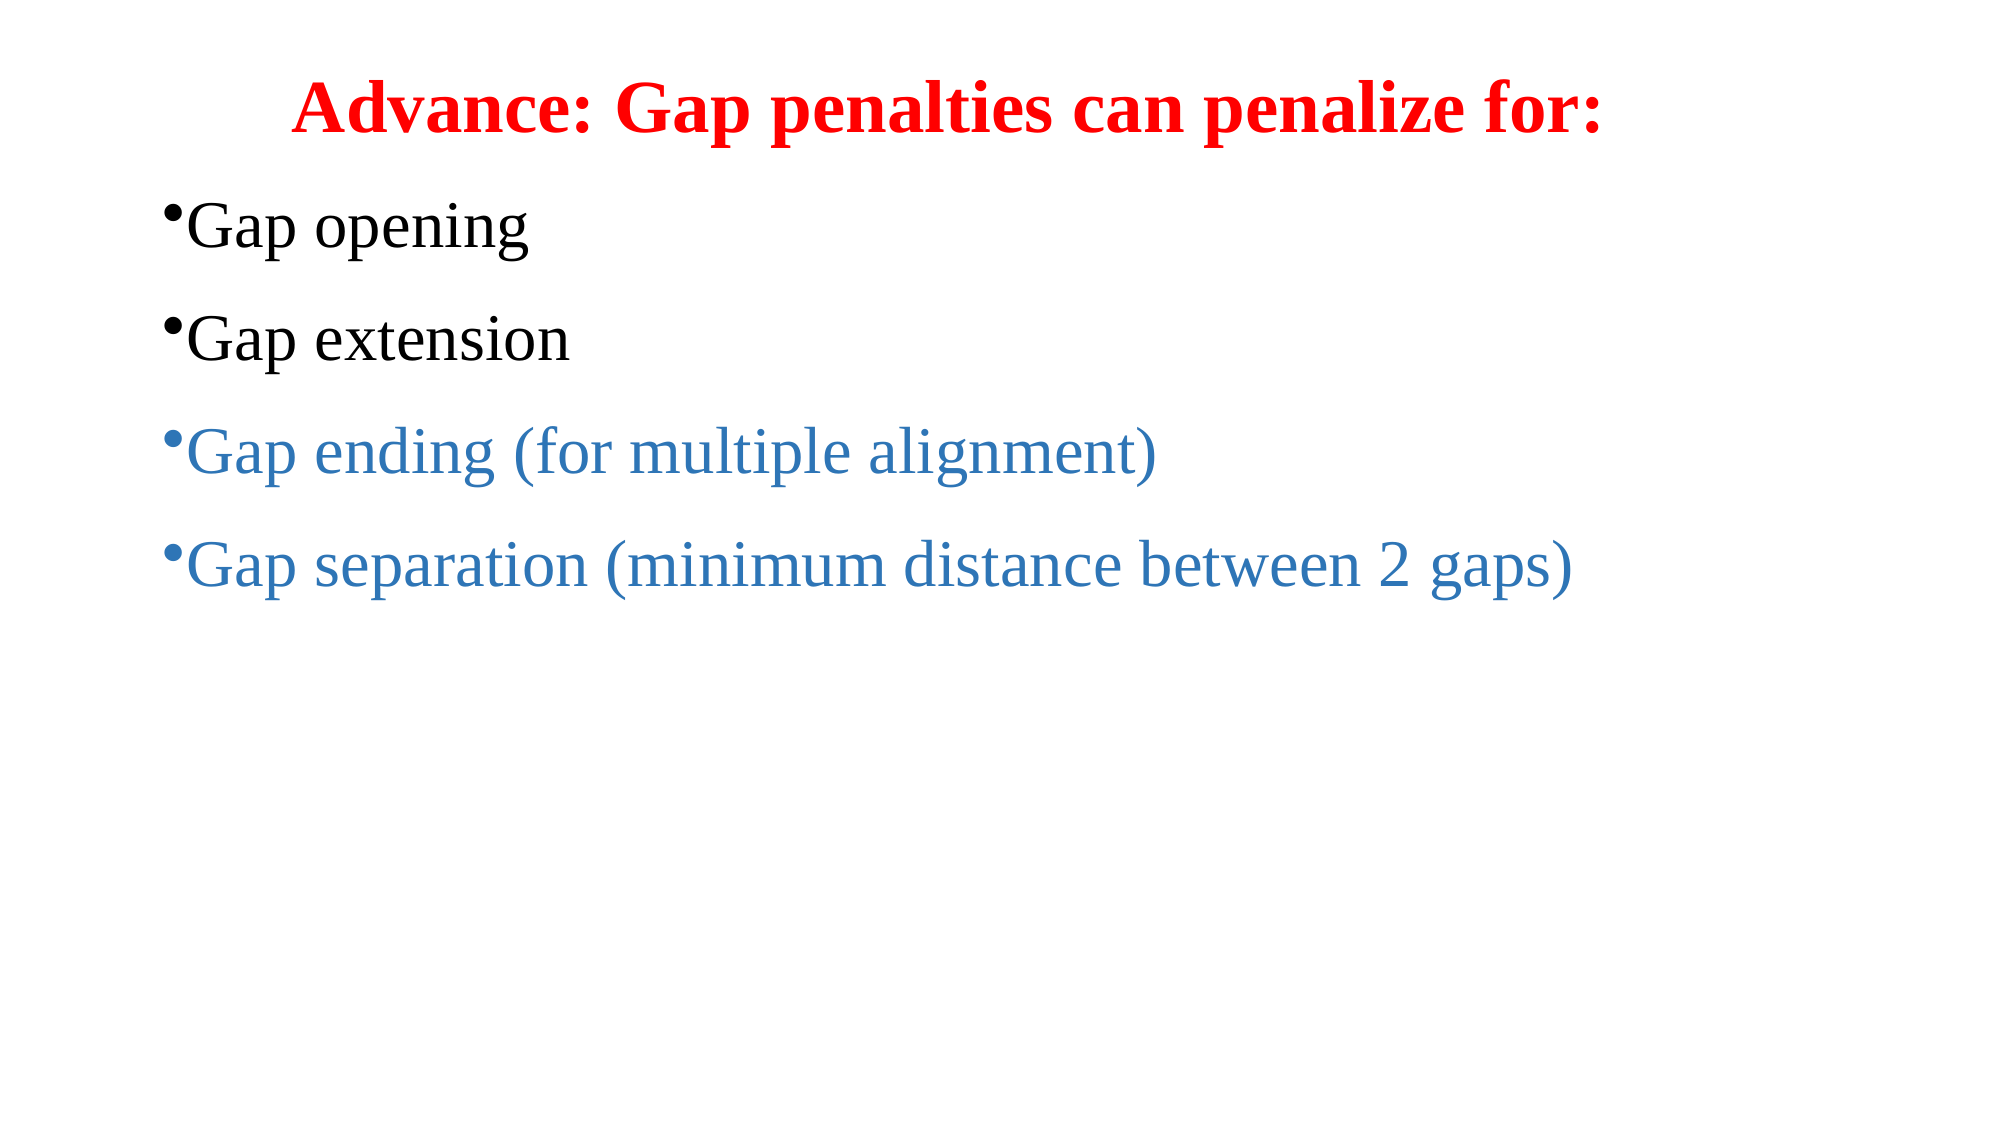

Advance: Gap penalties can penalize for:
Gap opening
Gap extension
Gap ending (for multiple alignment)
Gap separation (minimum distance between 2 gaps)